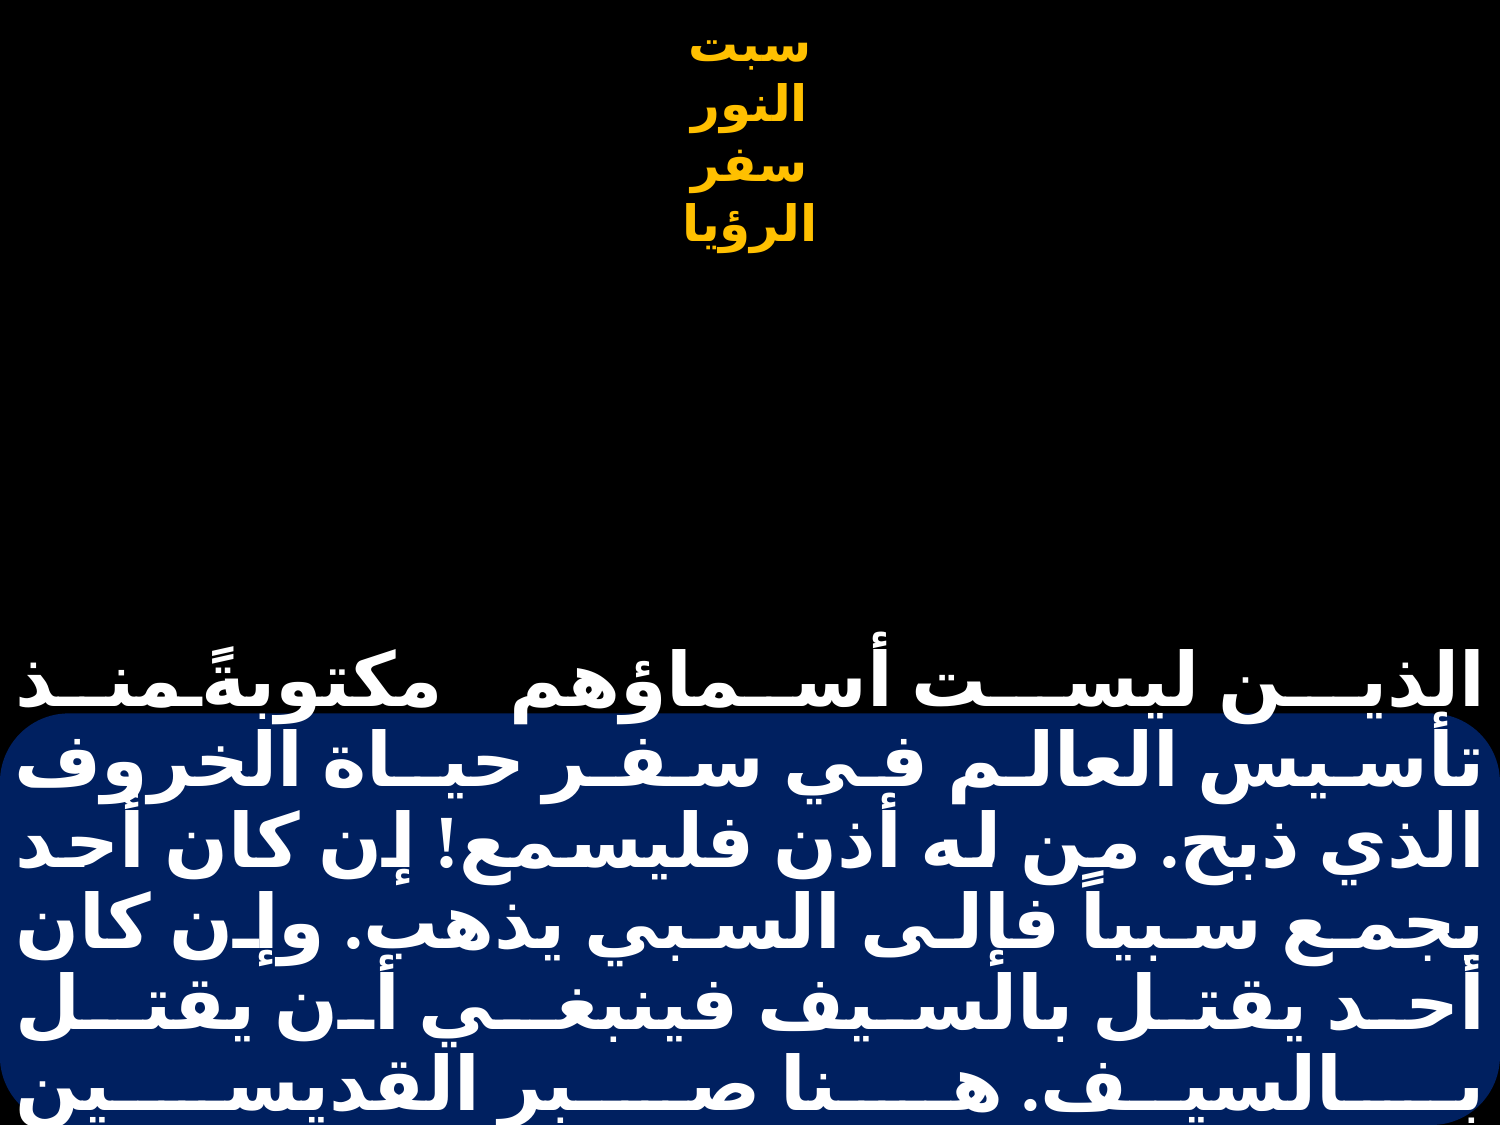

# الذيـن ليسـت أسماؤهم مكتوبةً منذ تأسيس العالم في سفـر حيـاة الخروف الذي ذبح. من له أذن فليسمع! إن كان أحد يجمع سبياً فإلى السبي يذهب. وإن كان أحد يقتل بالسيف فينبغـي أن يقتـل بـالسيــف. هـنا صـبر القديسـين وإيمانهـم.